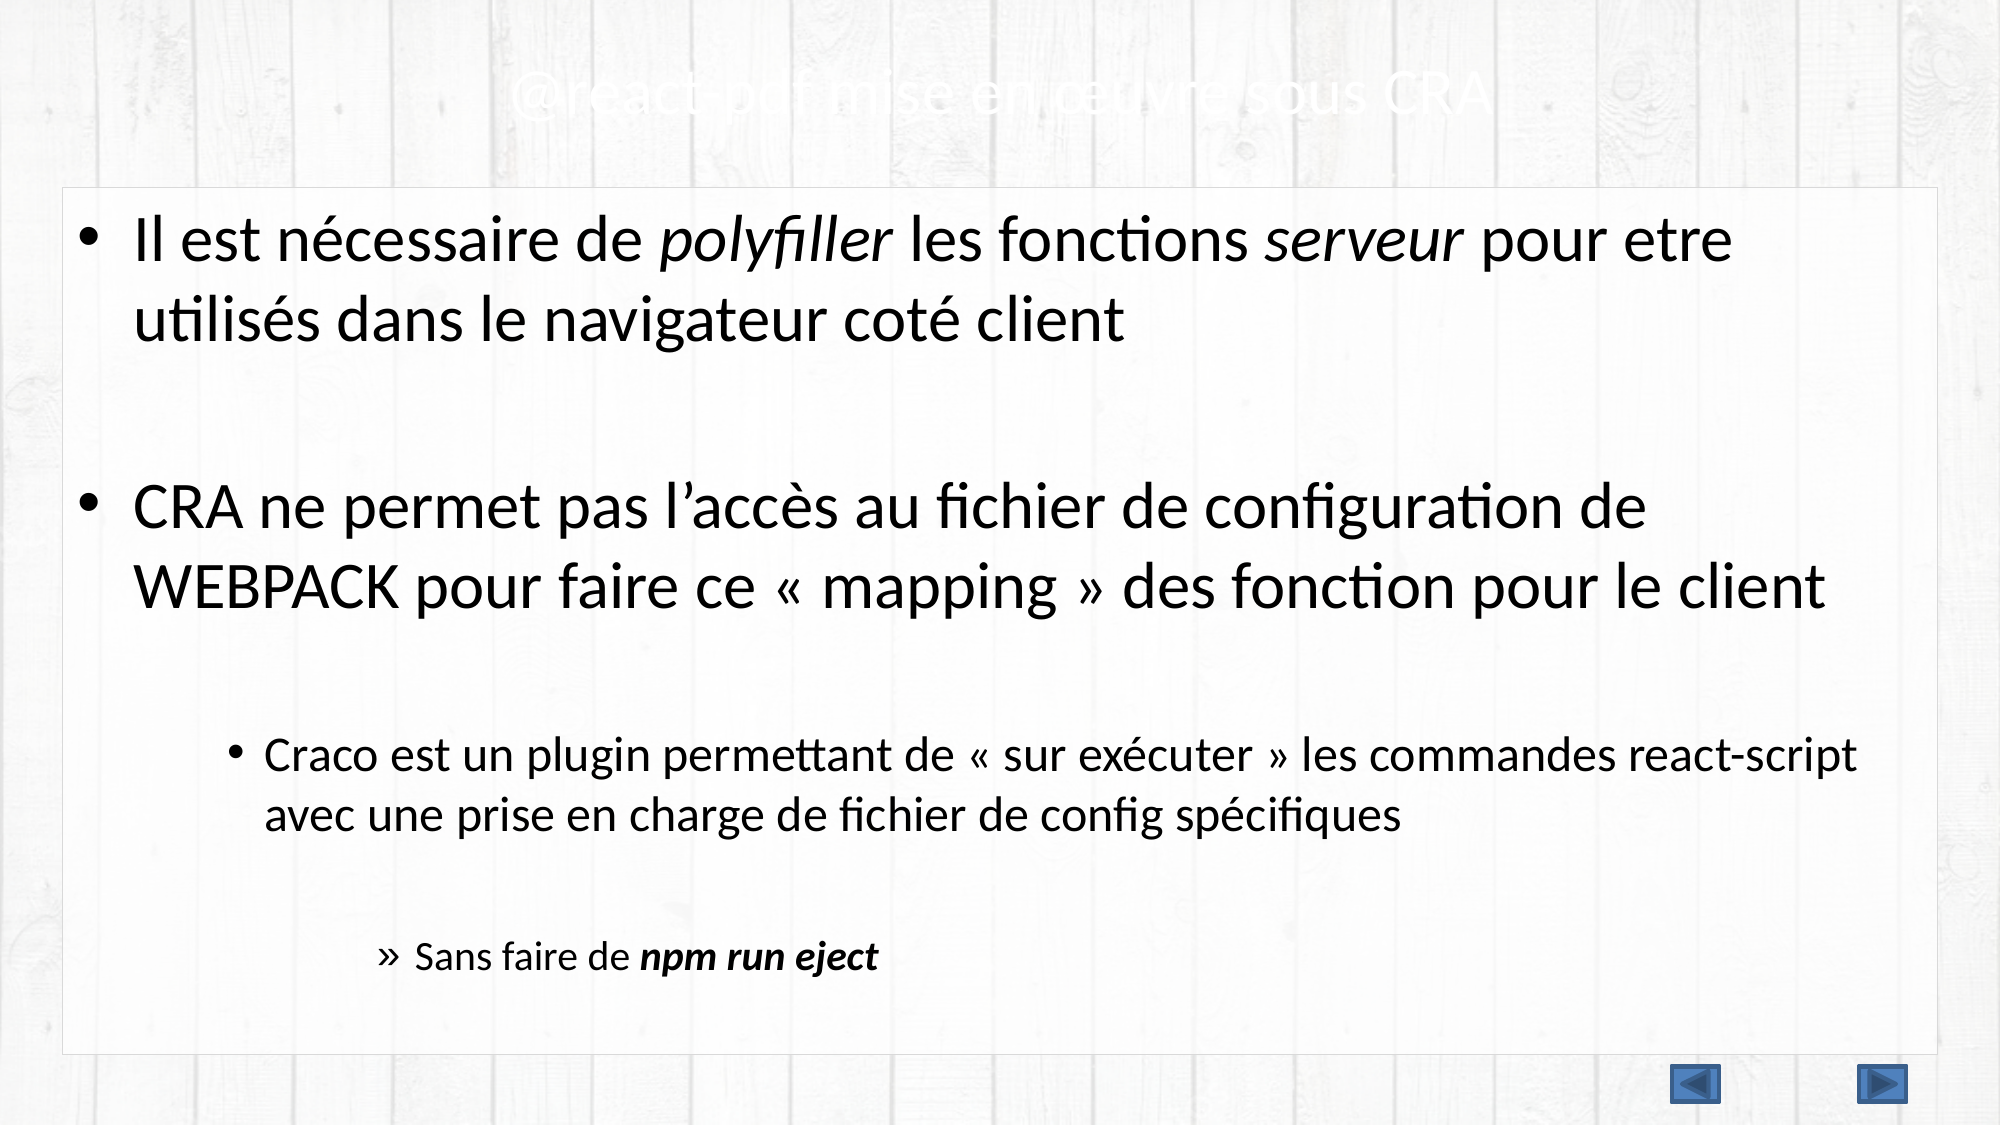

# @react-pdf mise en œuvre sous CRA
Il est nécessaire de polyfiller les fonctions serveur pour etre utilisés dans le navigateur coté client

CRA ne permet pas l’accès au fichier de configuration de WEBPACK pour faire ce « mapping » des fonction pour le client

Craco est un plugin permettant de « sur exécuter » les commandes react-script avec une prise en charge de fichier de config spécifiques

Sans faire de npm run eject